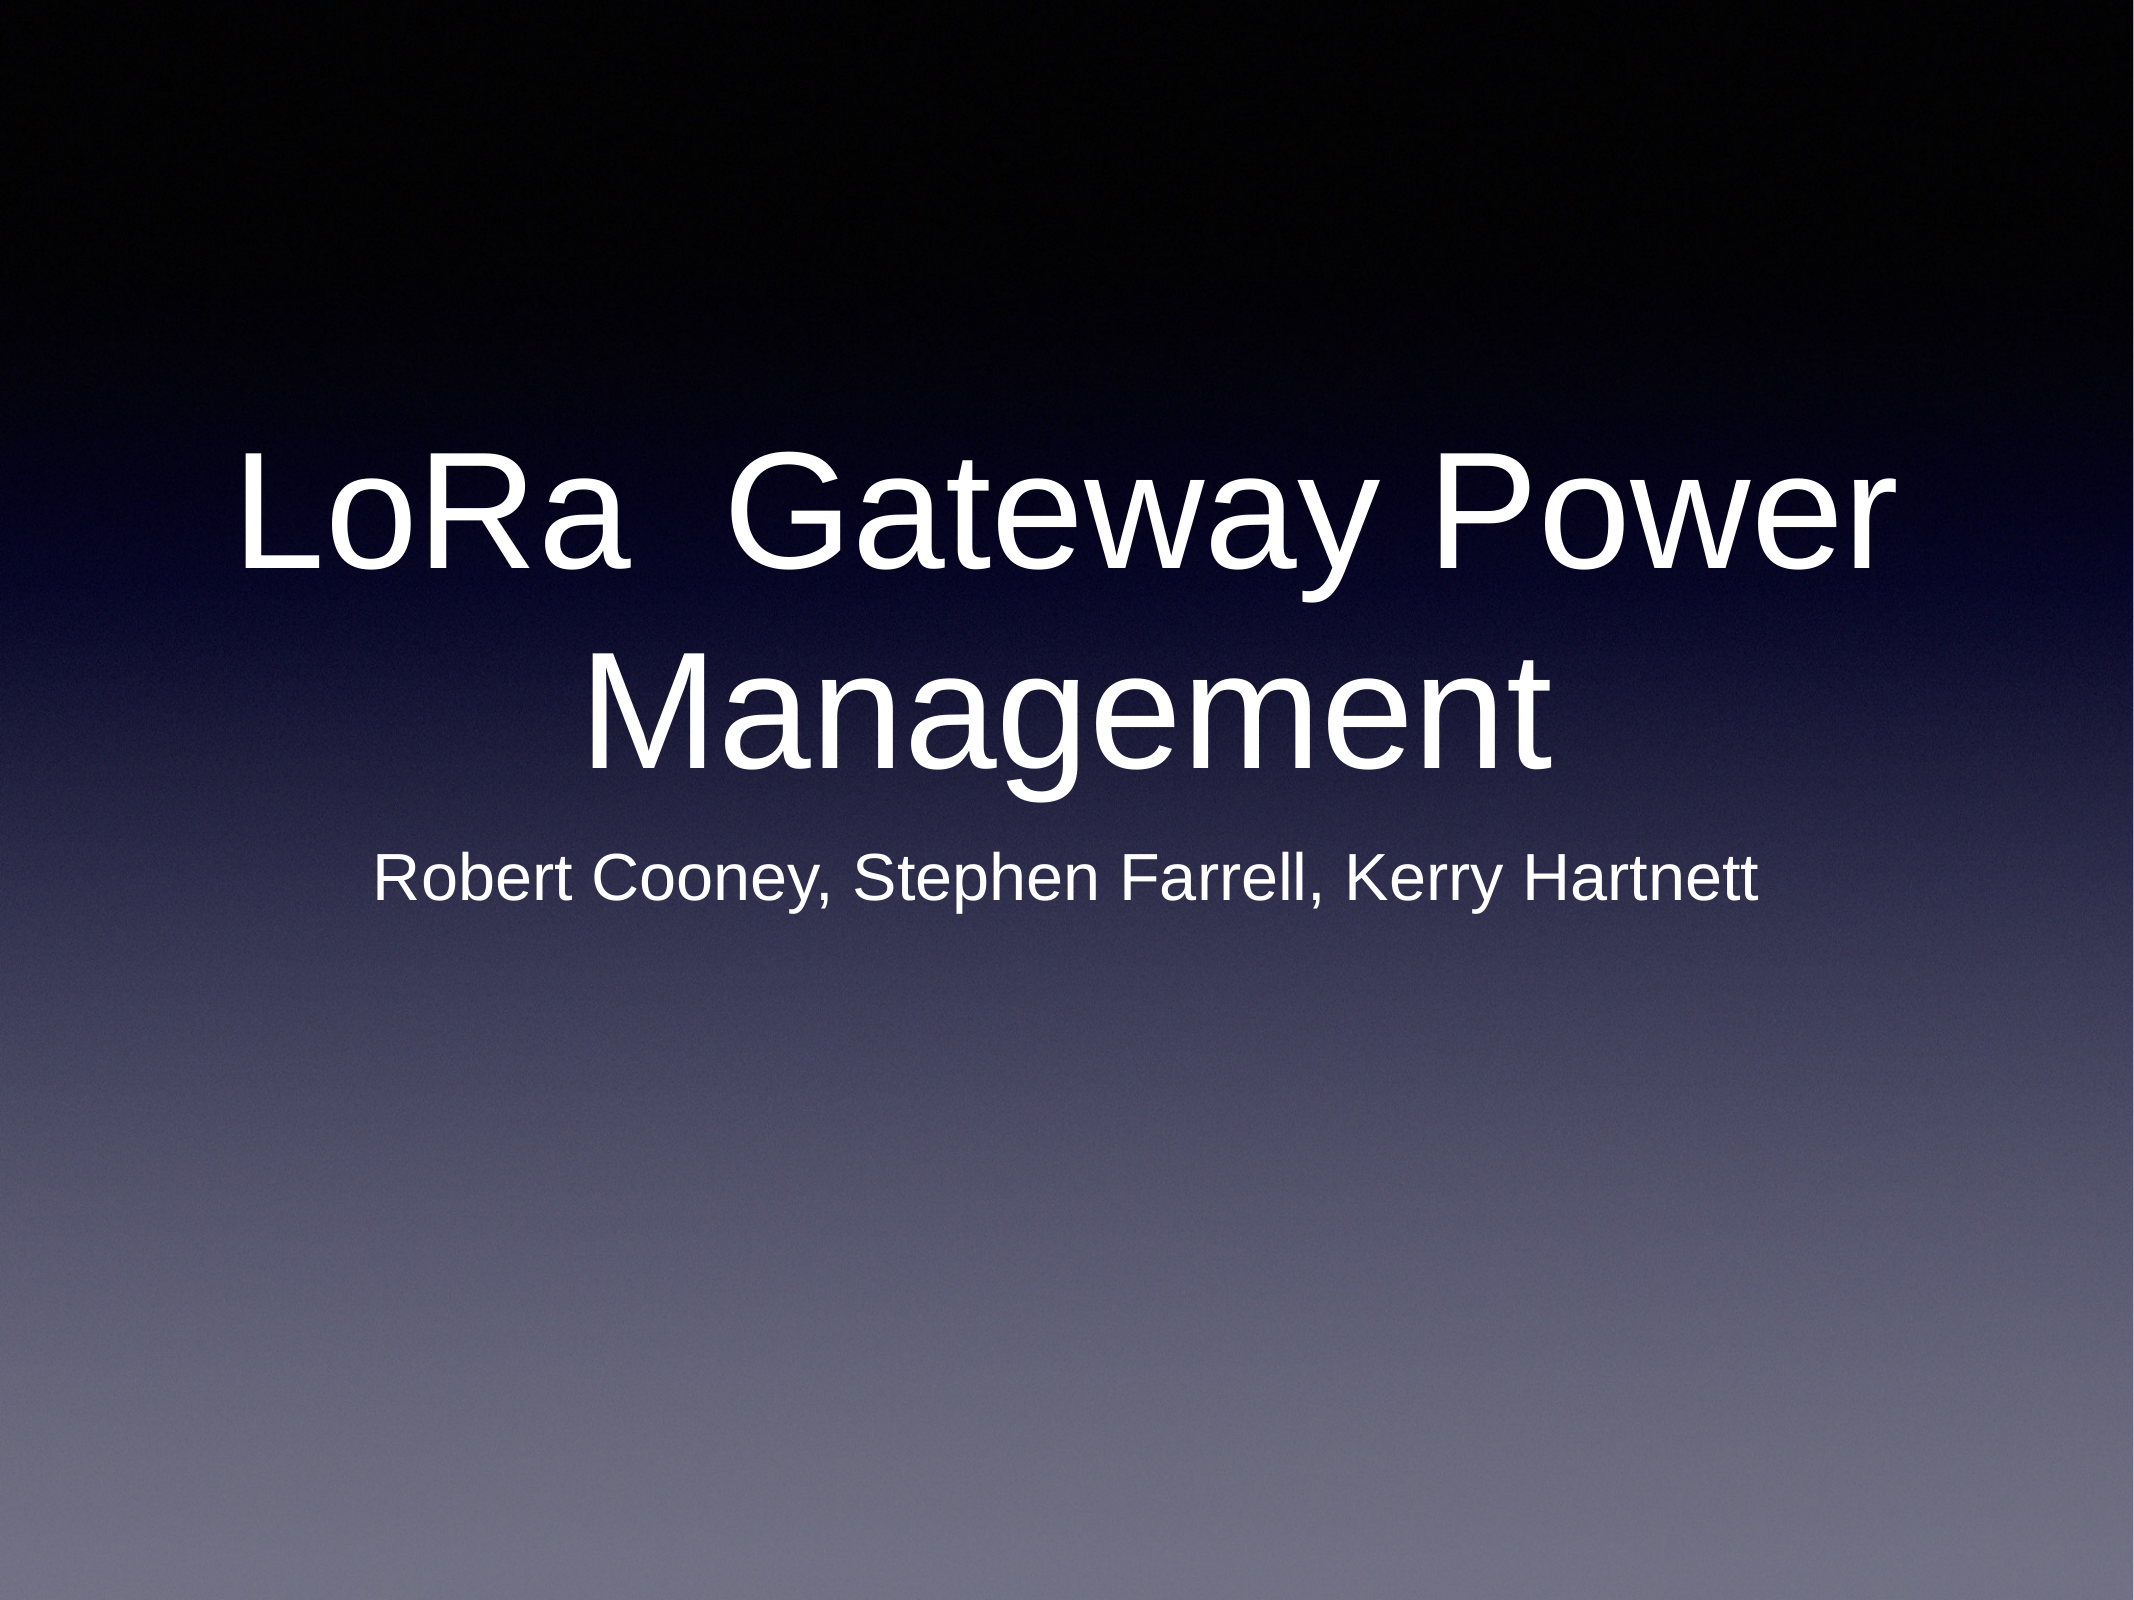

# LoRa  Gateway Power Management
Robert Cooney, Stephen Farrell, Kerry Hartnett